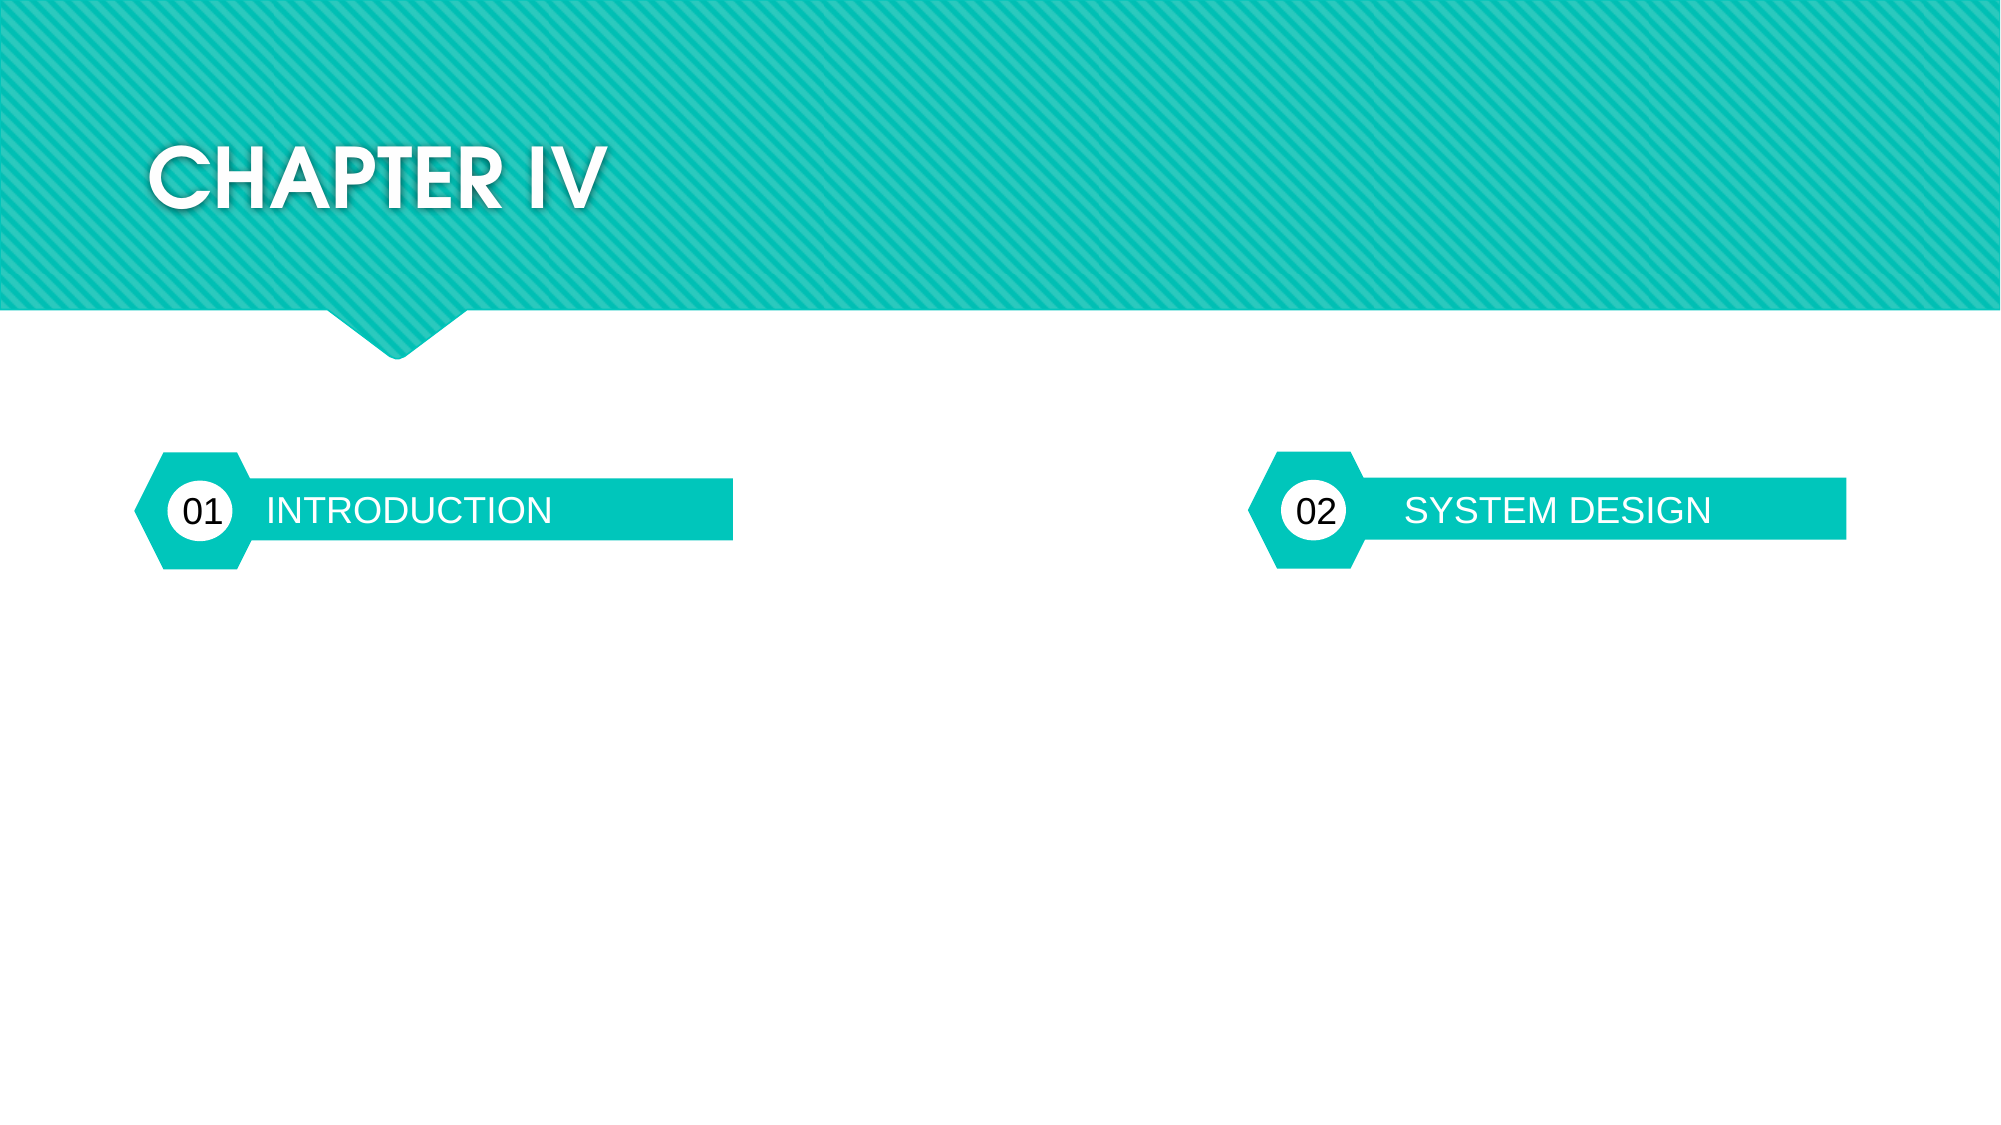

# CHAPTER IV

SYSTEM DESIGN

INTRODUCTION

01
02